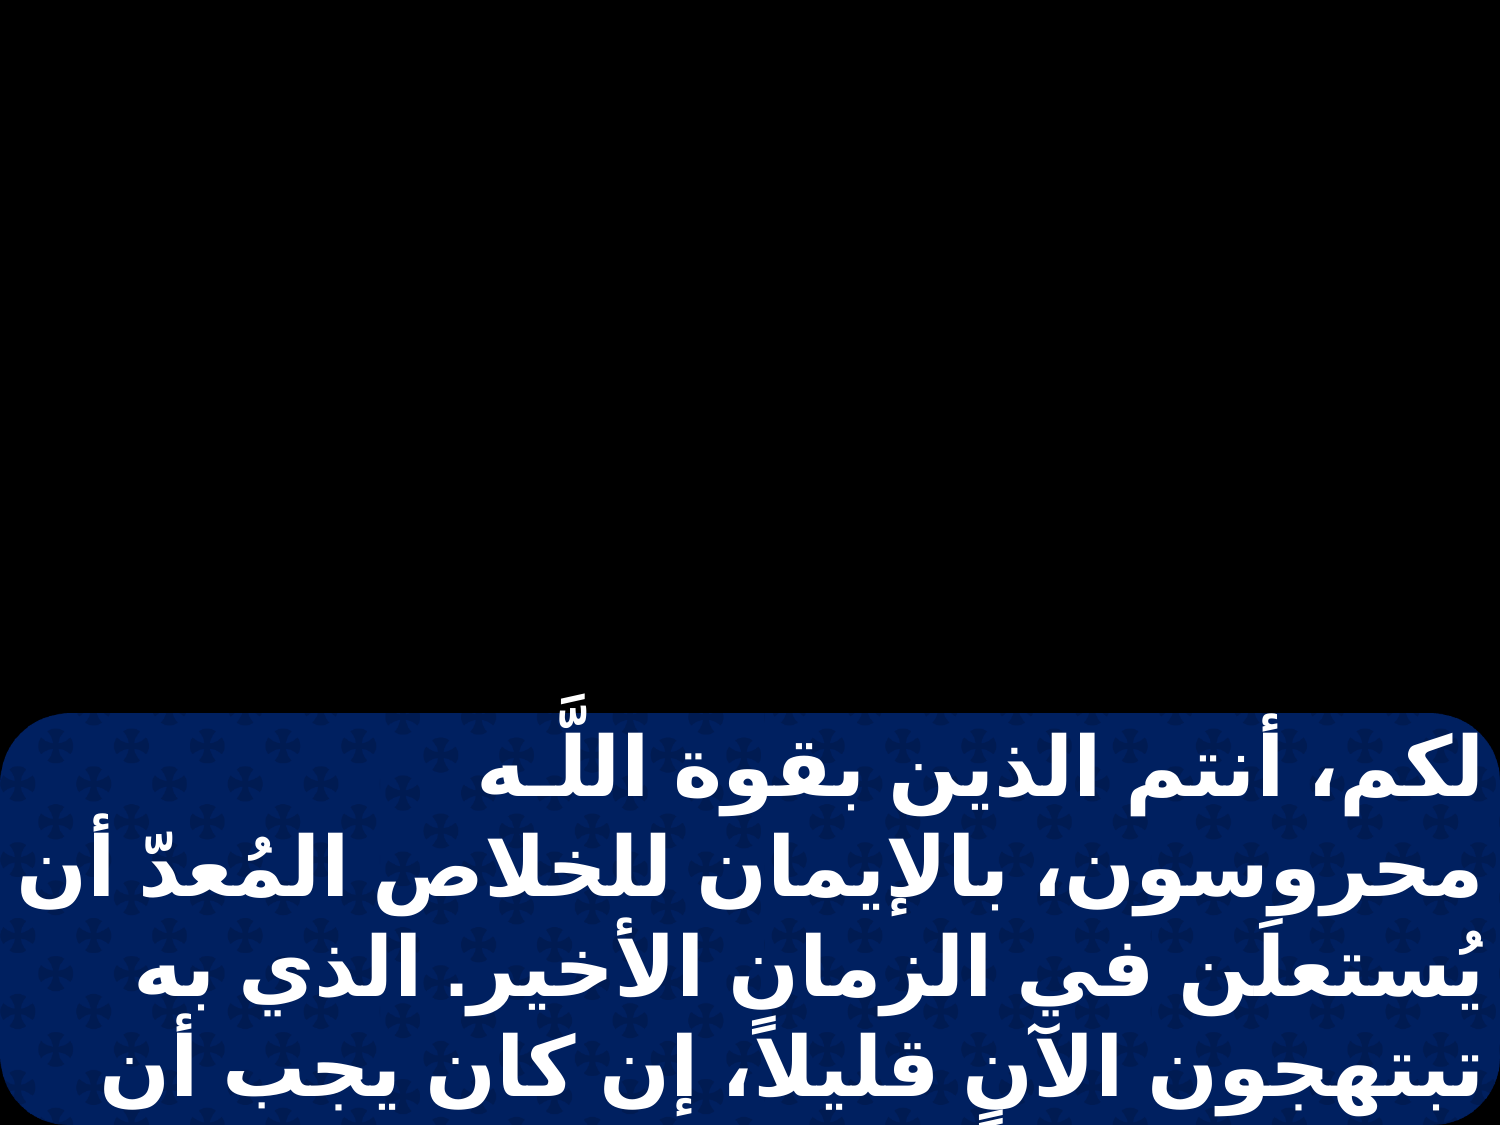

لكم، أنتم الذين بقوة اللَّـه محروسون، بالإيمان للخلاص المُعدّ أن يُستعلَن في الزمان الأخير. الذي به تبتهجون الآن قليلاً، إن كان يجب أن تحزنوا يسيراً بتجارب متنوِّعة، لكي تكون تزكية